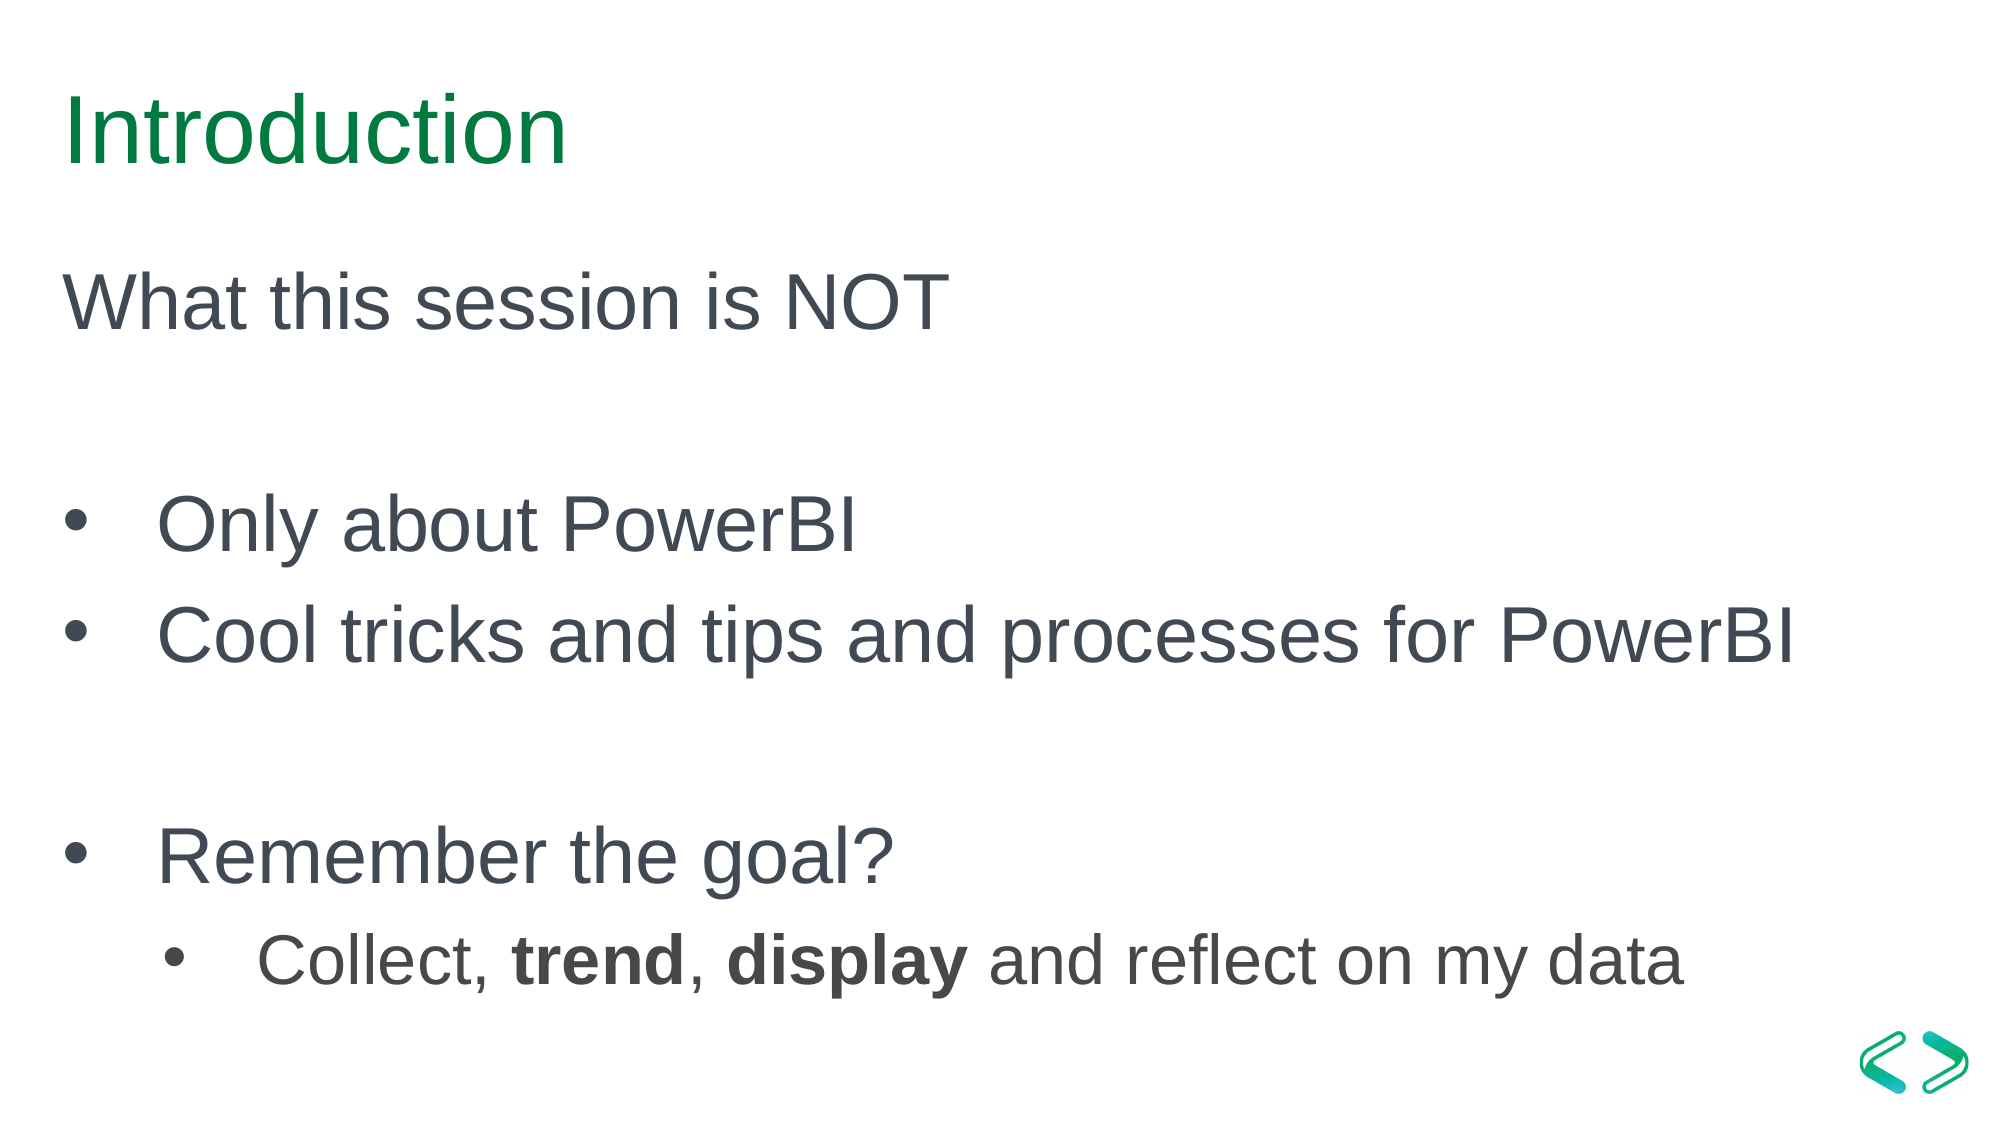

# Introduction
What this session is NOT

Only about PowerBI
Cool tricks and tips and processes for PowerBI

Remember the goal?
Collect, trend, display and reflect on my data